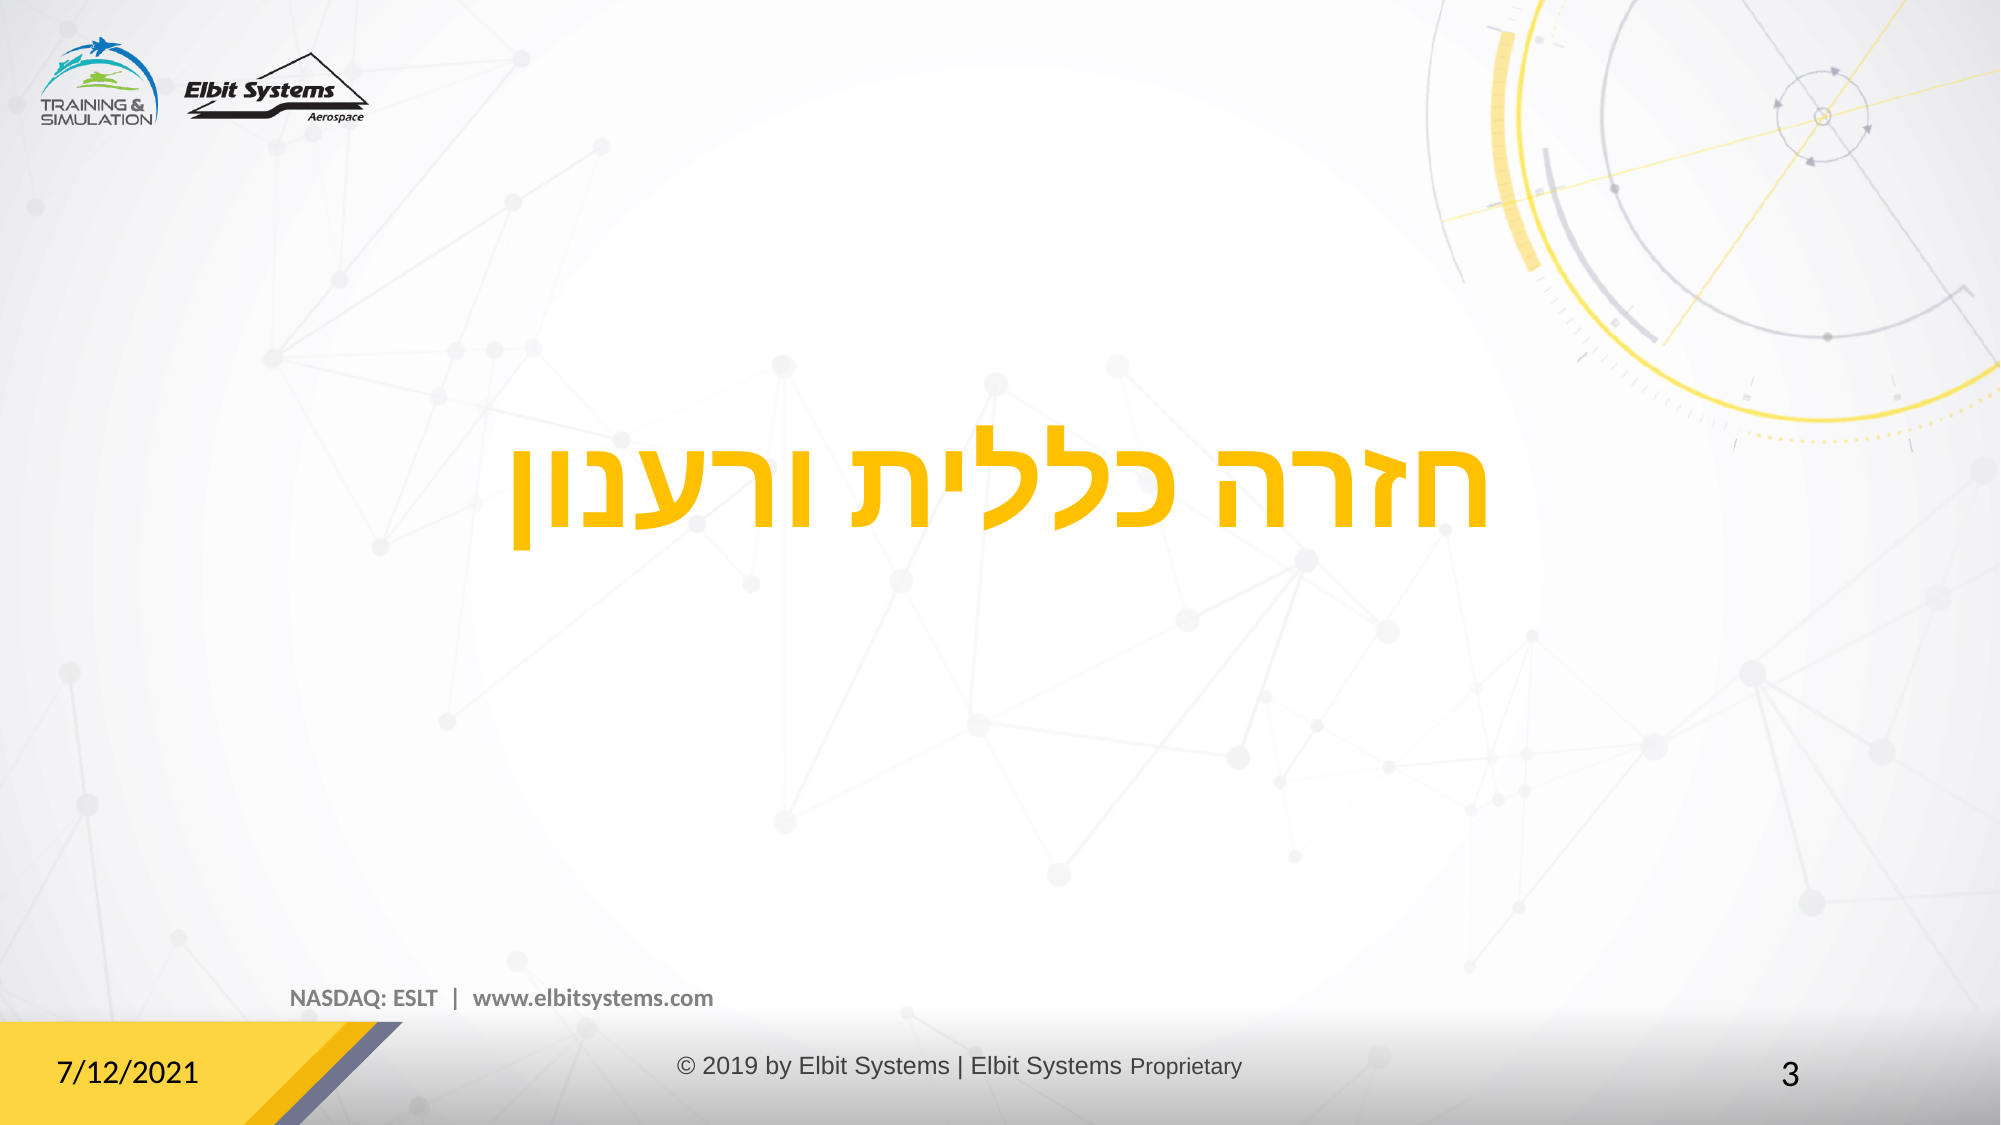

# חזרה כללית ורענון
NASDAQ: ESLT  |  www.elbitsystems.com